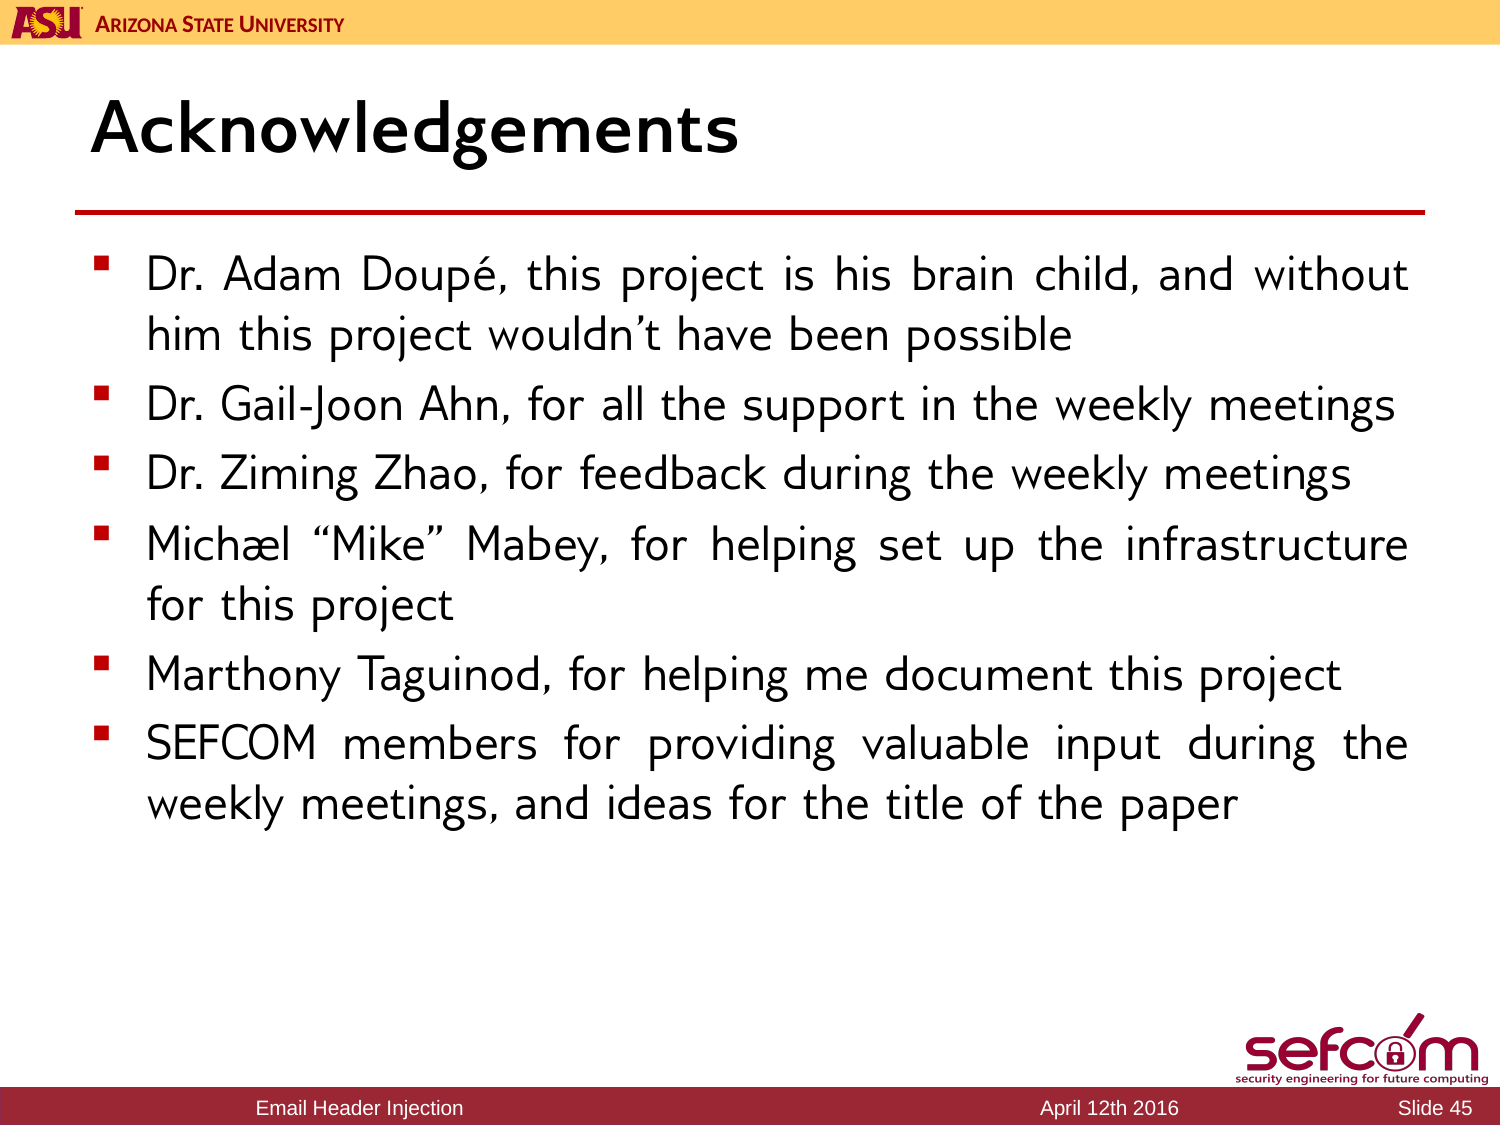

# Acknowledgements
Dr. Adam Doupé, this project is his brain child, and without him this project wouldn’t have been possible
Dr. Gail-Joon Ahn, for all the support in the weekly meetings
Dr. Ziming Zhao, for feedback during the weekly meetings
Michael “Mike” Mabey, for helping set up the infrastructure for this project
Marthony Taguinod, for helping me document this project
SEFCOM members for providing valuable input during the weekly meetings, and ideas for the title of the paper
Email Header Injection
April 12th 2016
Slide 45